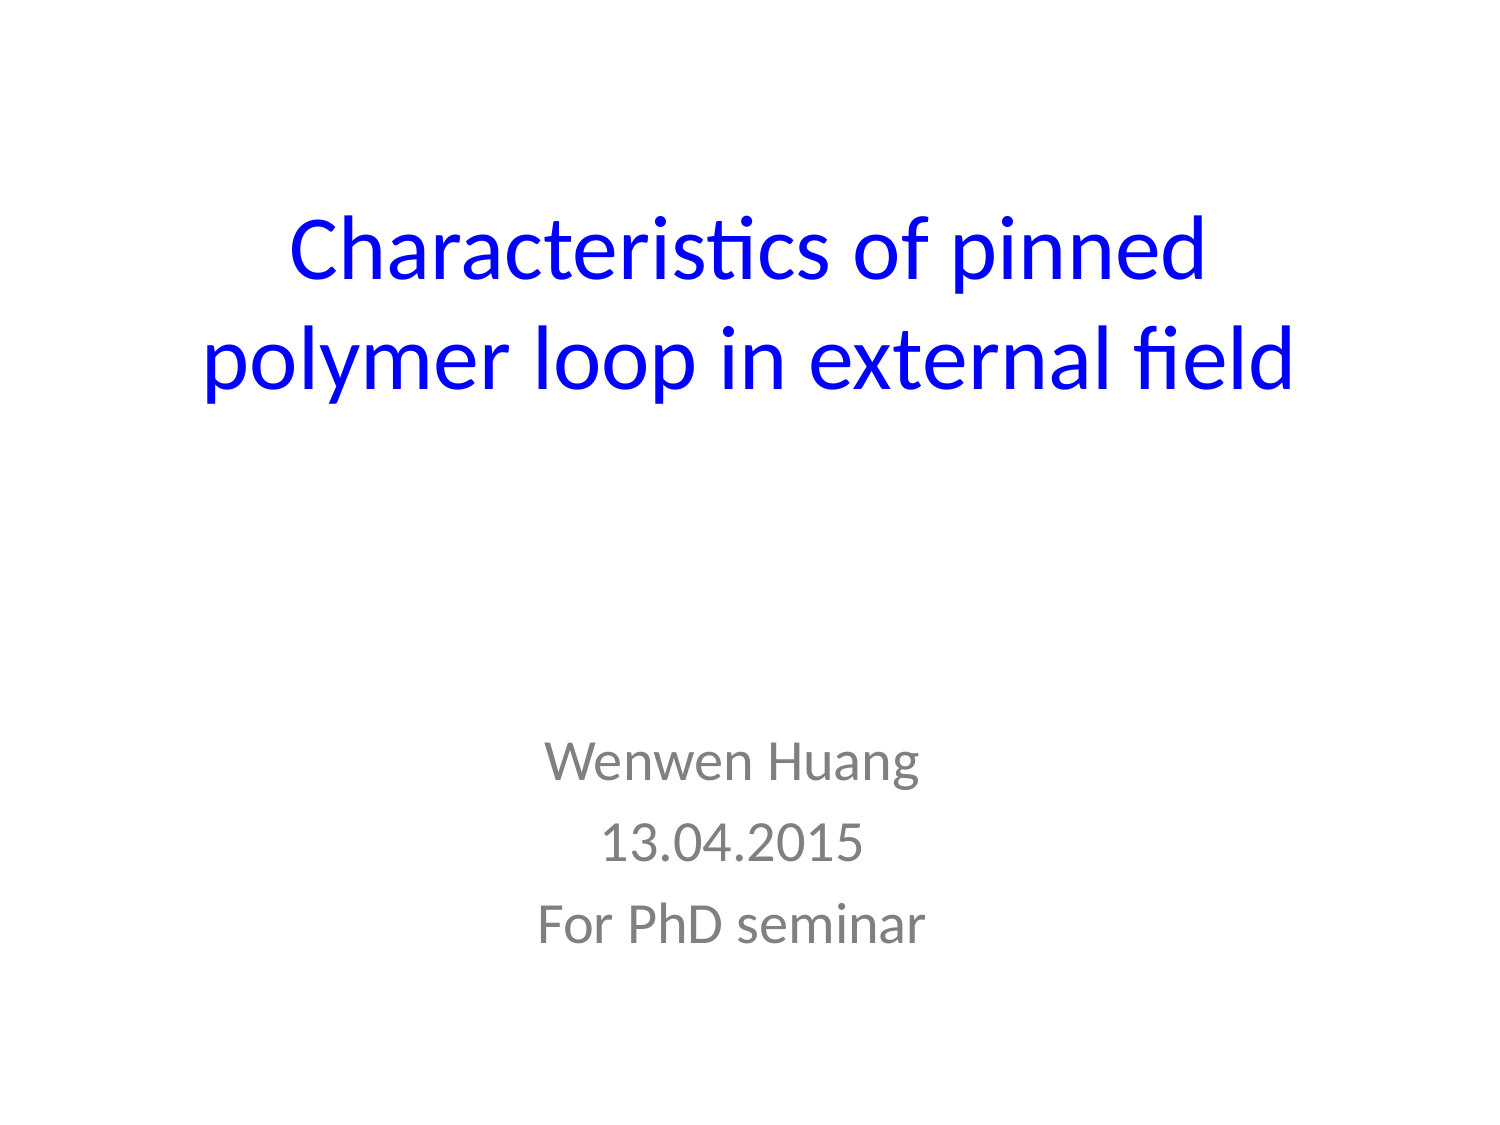

# Characteristics of pinned polymer loop in external field
Wenwen Huang
13.04.2015
For PhD seminar